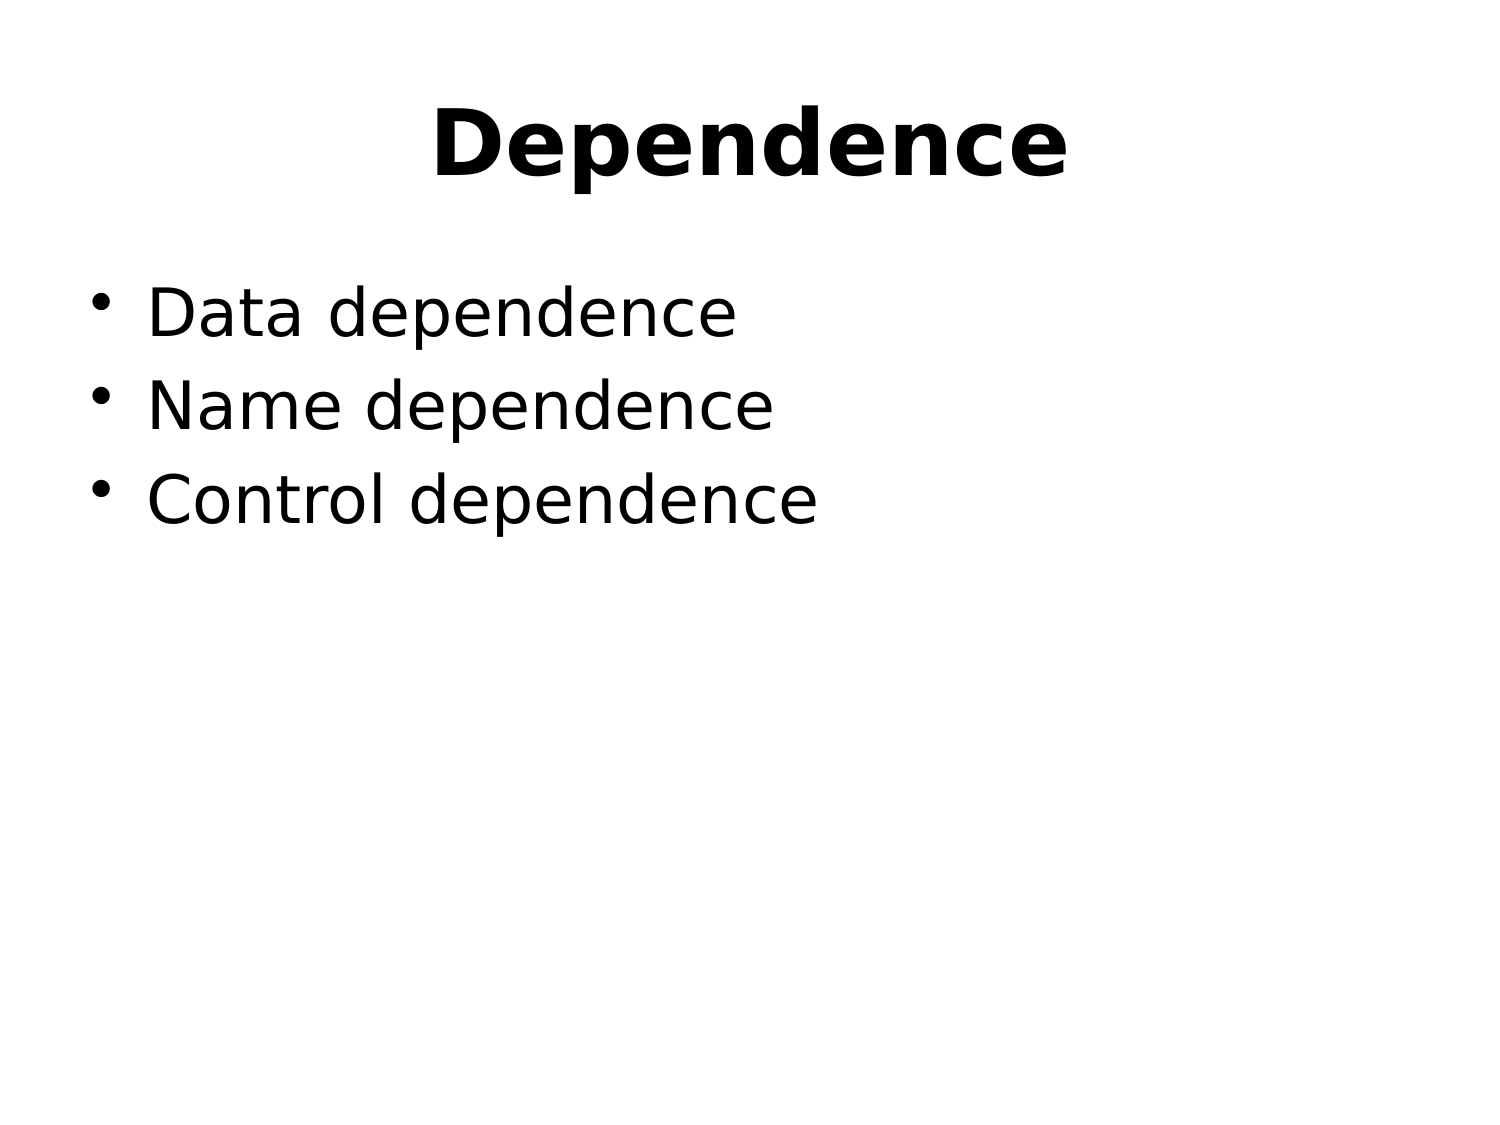

# Dependence
Data dependence
Name dependence
Control dependence